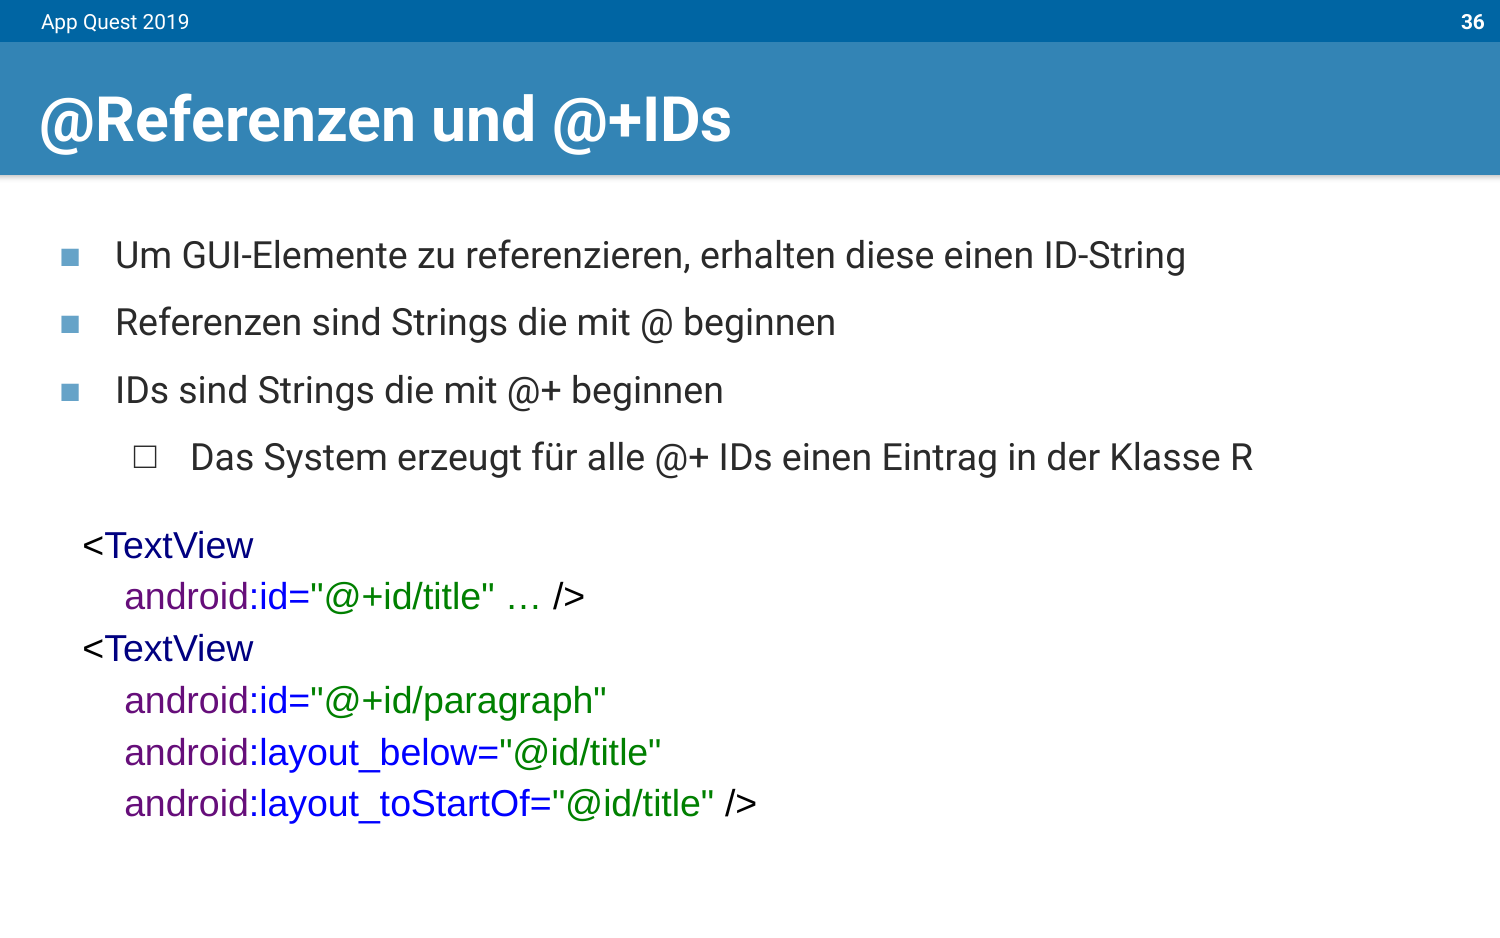

36
# @Referenzen und @+IDs
Um GUI-Elemente zu referenzieren, erhalten diese einen ID-String
Referenzen sind Strings die mit @ beginnen
IDs sind Strings die mit @+ beginnen
Das System erzeugt für alle @+ IDs einen Eintrag in der Klasse R

   <TextView
       android:id="@+id/title" … />
   <TextView
       android:id="@+id/paragraph"
       android:layout_below="@id/title"
       android:layout_toStartOf="@id/title" />